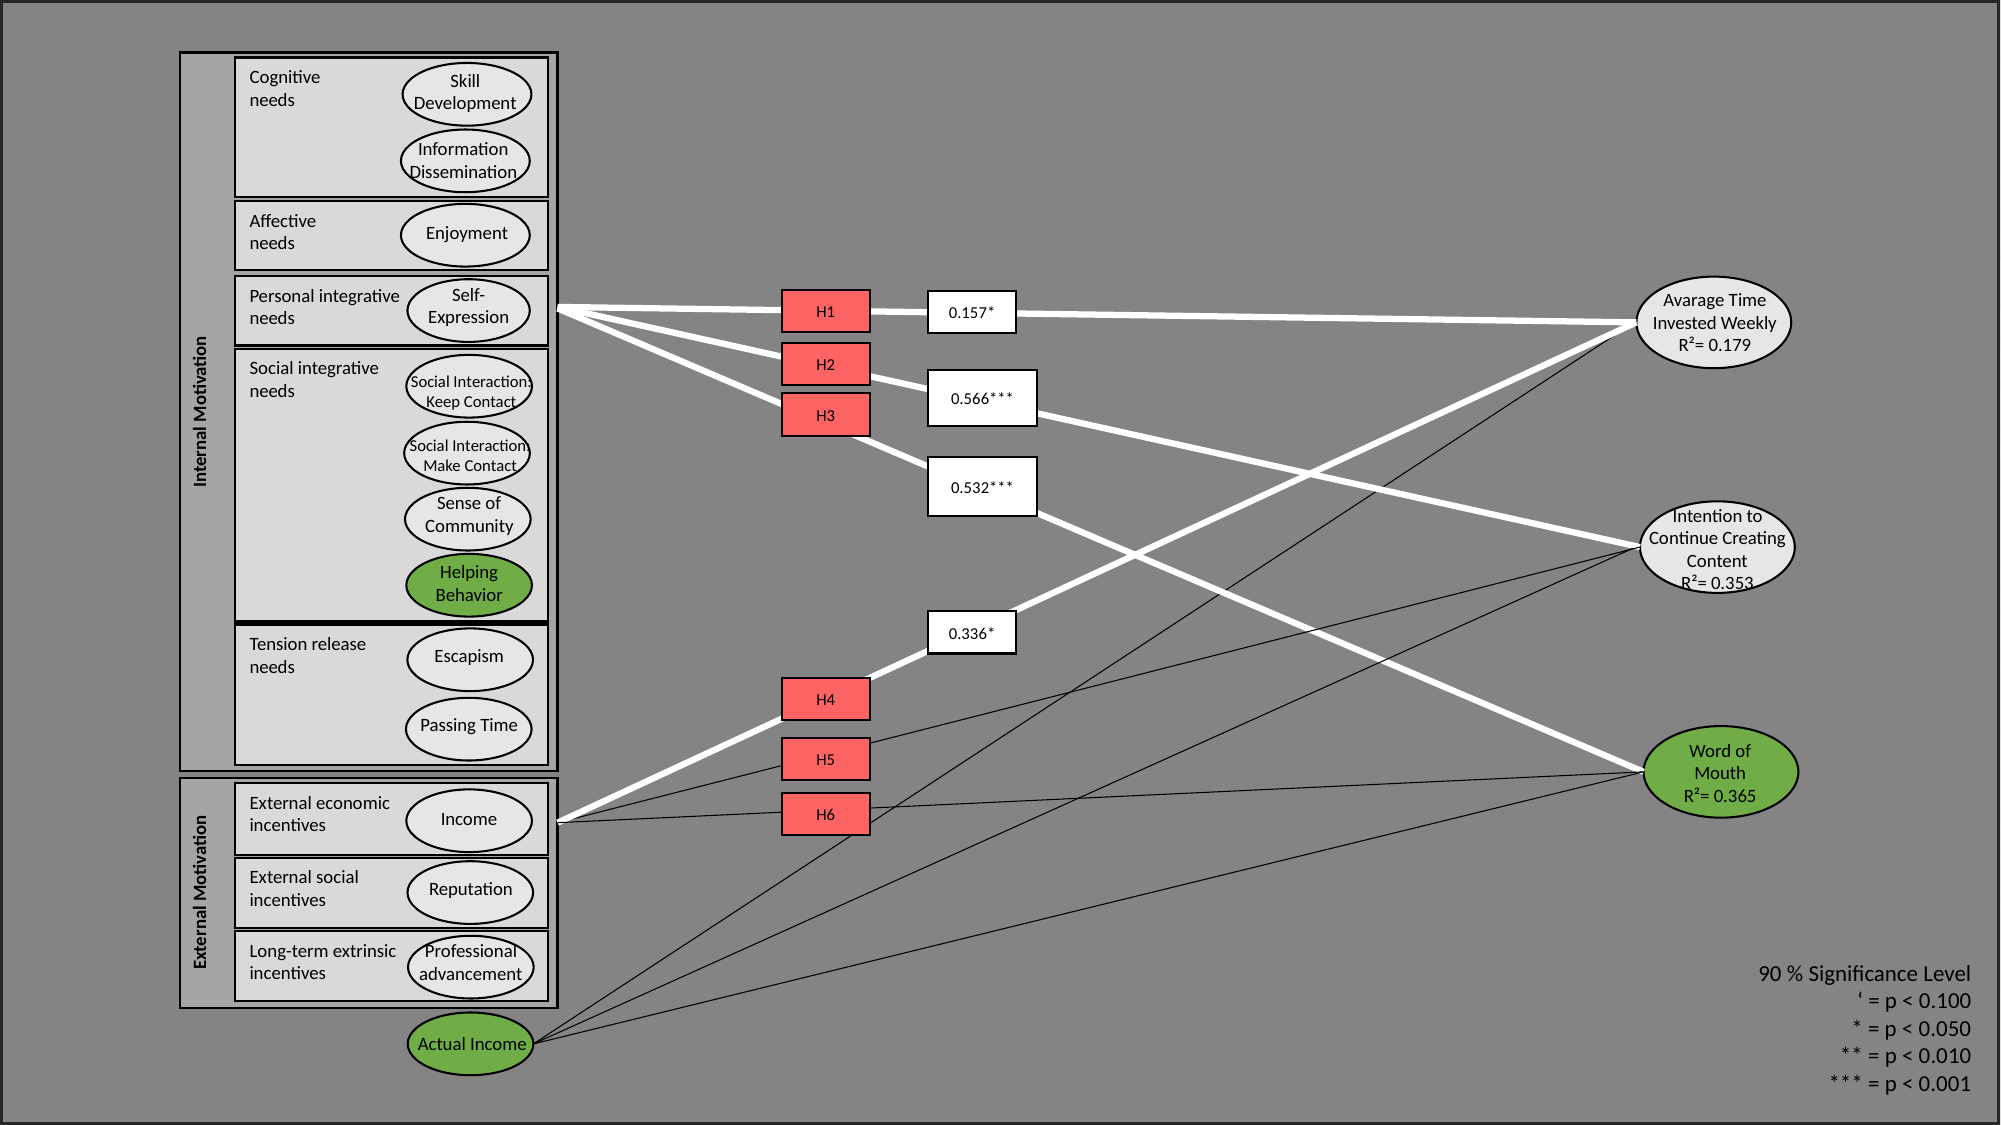

Internal Motivation
Cognitive
needs
Skill Development

Information
Dissemination

Affective
needs

Enjoyment
Self-Expression

Personal integrative
needs

Avarage Time Invested Weekly
R²= 0.179
H1
0.157*
H2
Social integrative
needs

Social Interaction: Keep Contact
0.566***
H3

Social Interaction: Make Contact
0.532***
Sense of Community

Intention to Continue Creating Content
R²= 0.353

Helping Behavior

0.336*
Tension release
needs

Escapism
H4

Passing Time

Word of Mouth
R²= 0.365
H5
External Motivation
External economic
incentives

H6
Income
External social
incentives

Reputation
Long-term extrinsic
incentives
Professional advancement

90 % Significance Level
‘ = p < 0.100
* = p < 0.050
** = p < 0.010
*** = p < 0.001

Actual Income